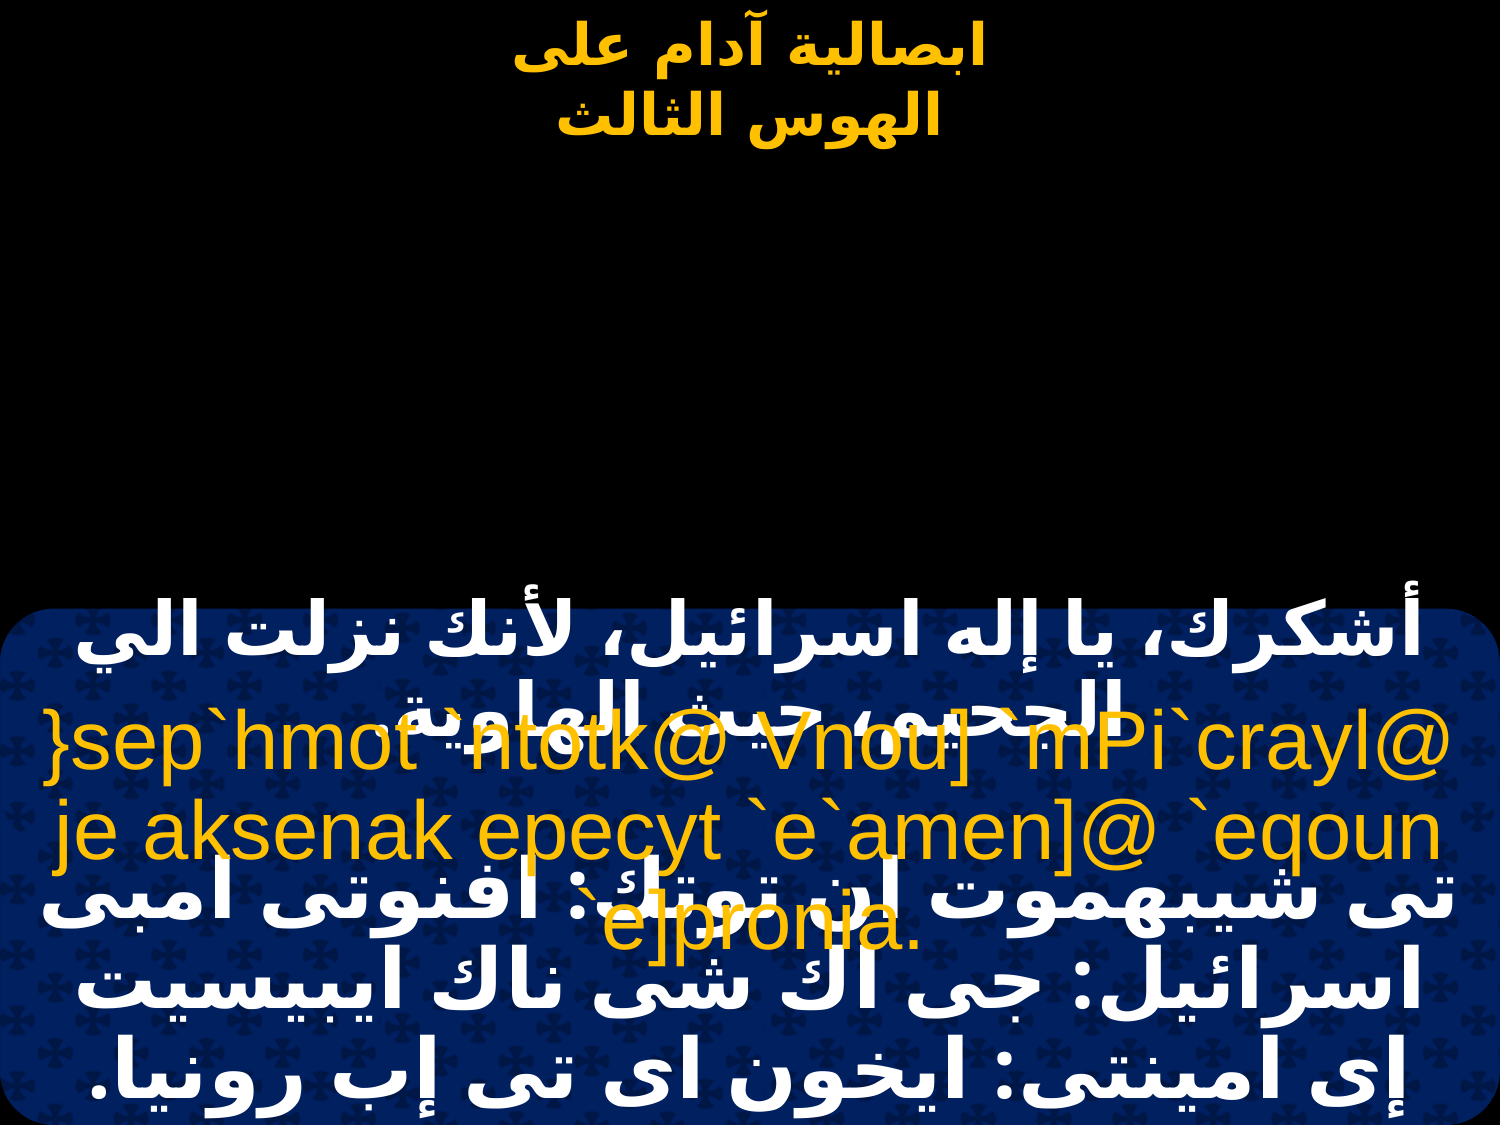

#
أشكرك، يا إله اسرائيل، لأنك نزلت الي الجحيم، حيث الهاوية.
}sep`hmot `ntotk@ Vnou] `mPi`crayl@
je aksenak epecyt `e`amen]@ `eqoun `e]pronia.
تى شيبهموت ان توتك: افنوتى امبى اسرائيل: جى اك شى ناك ايبيسيت إى امينتى: ايخون اى تى إب رونيا.